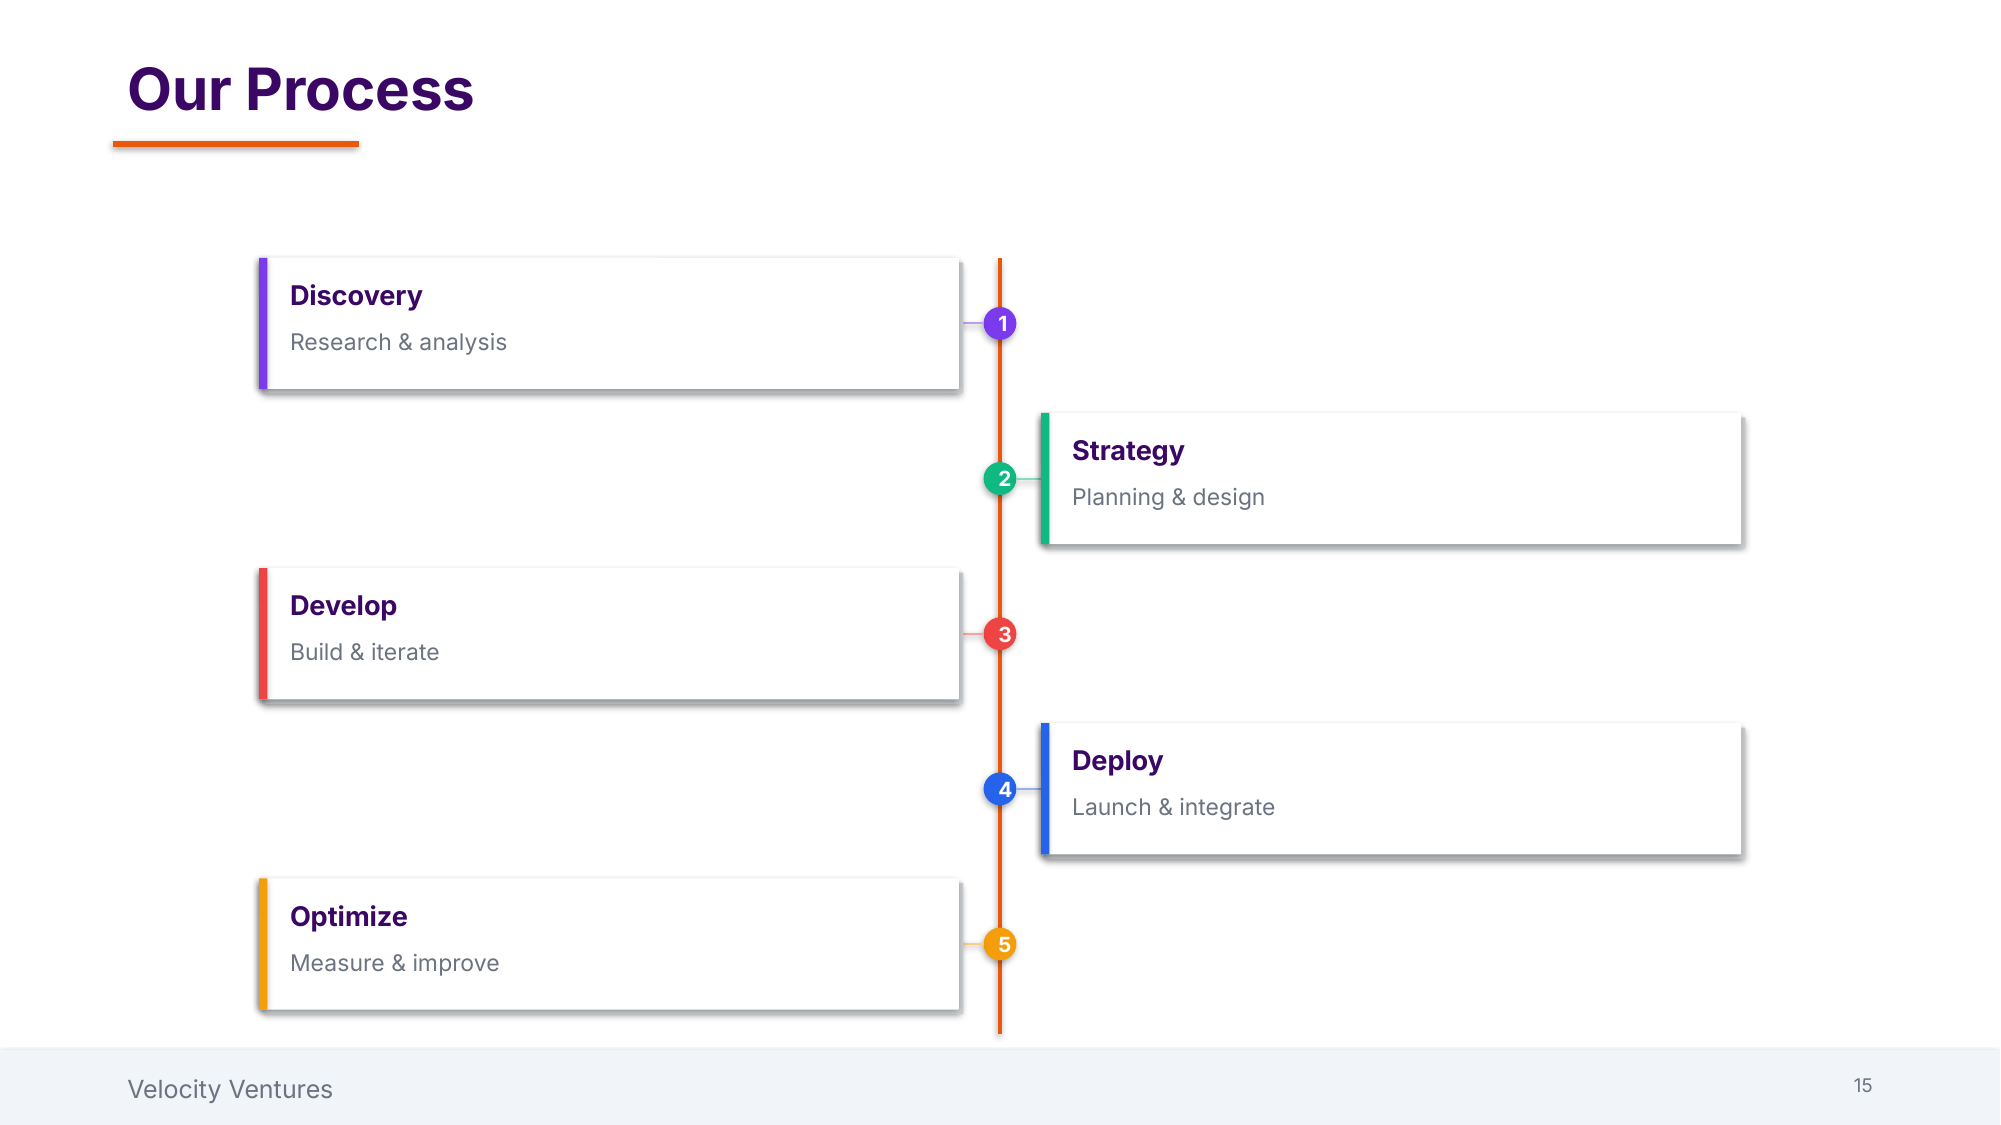

Our Process

Discovery

1
Research & analysis

Strategy

2
Planning & design

Develop

3
Build & iterate

Deploy

4
Launch & integrate

Optimize

5
Measure & improve

Velocity Ventures
15